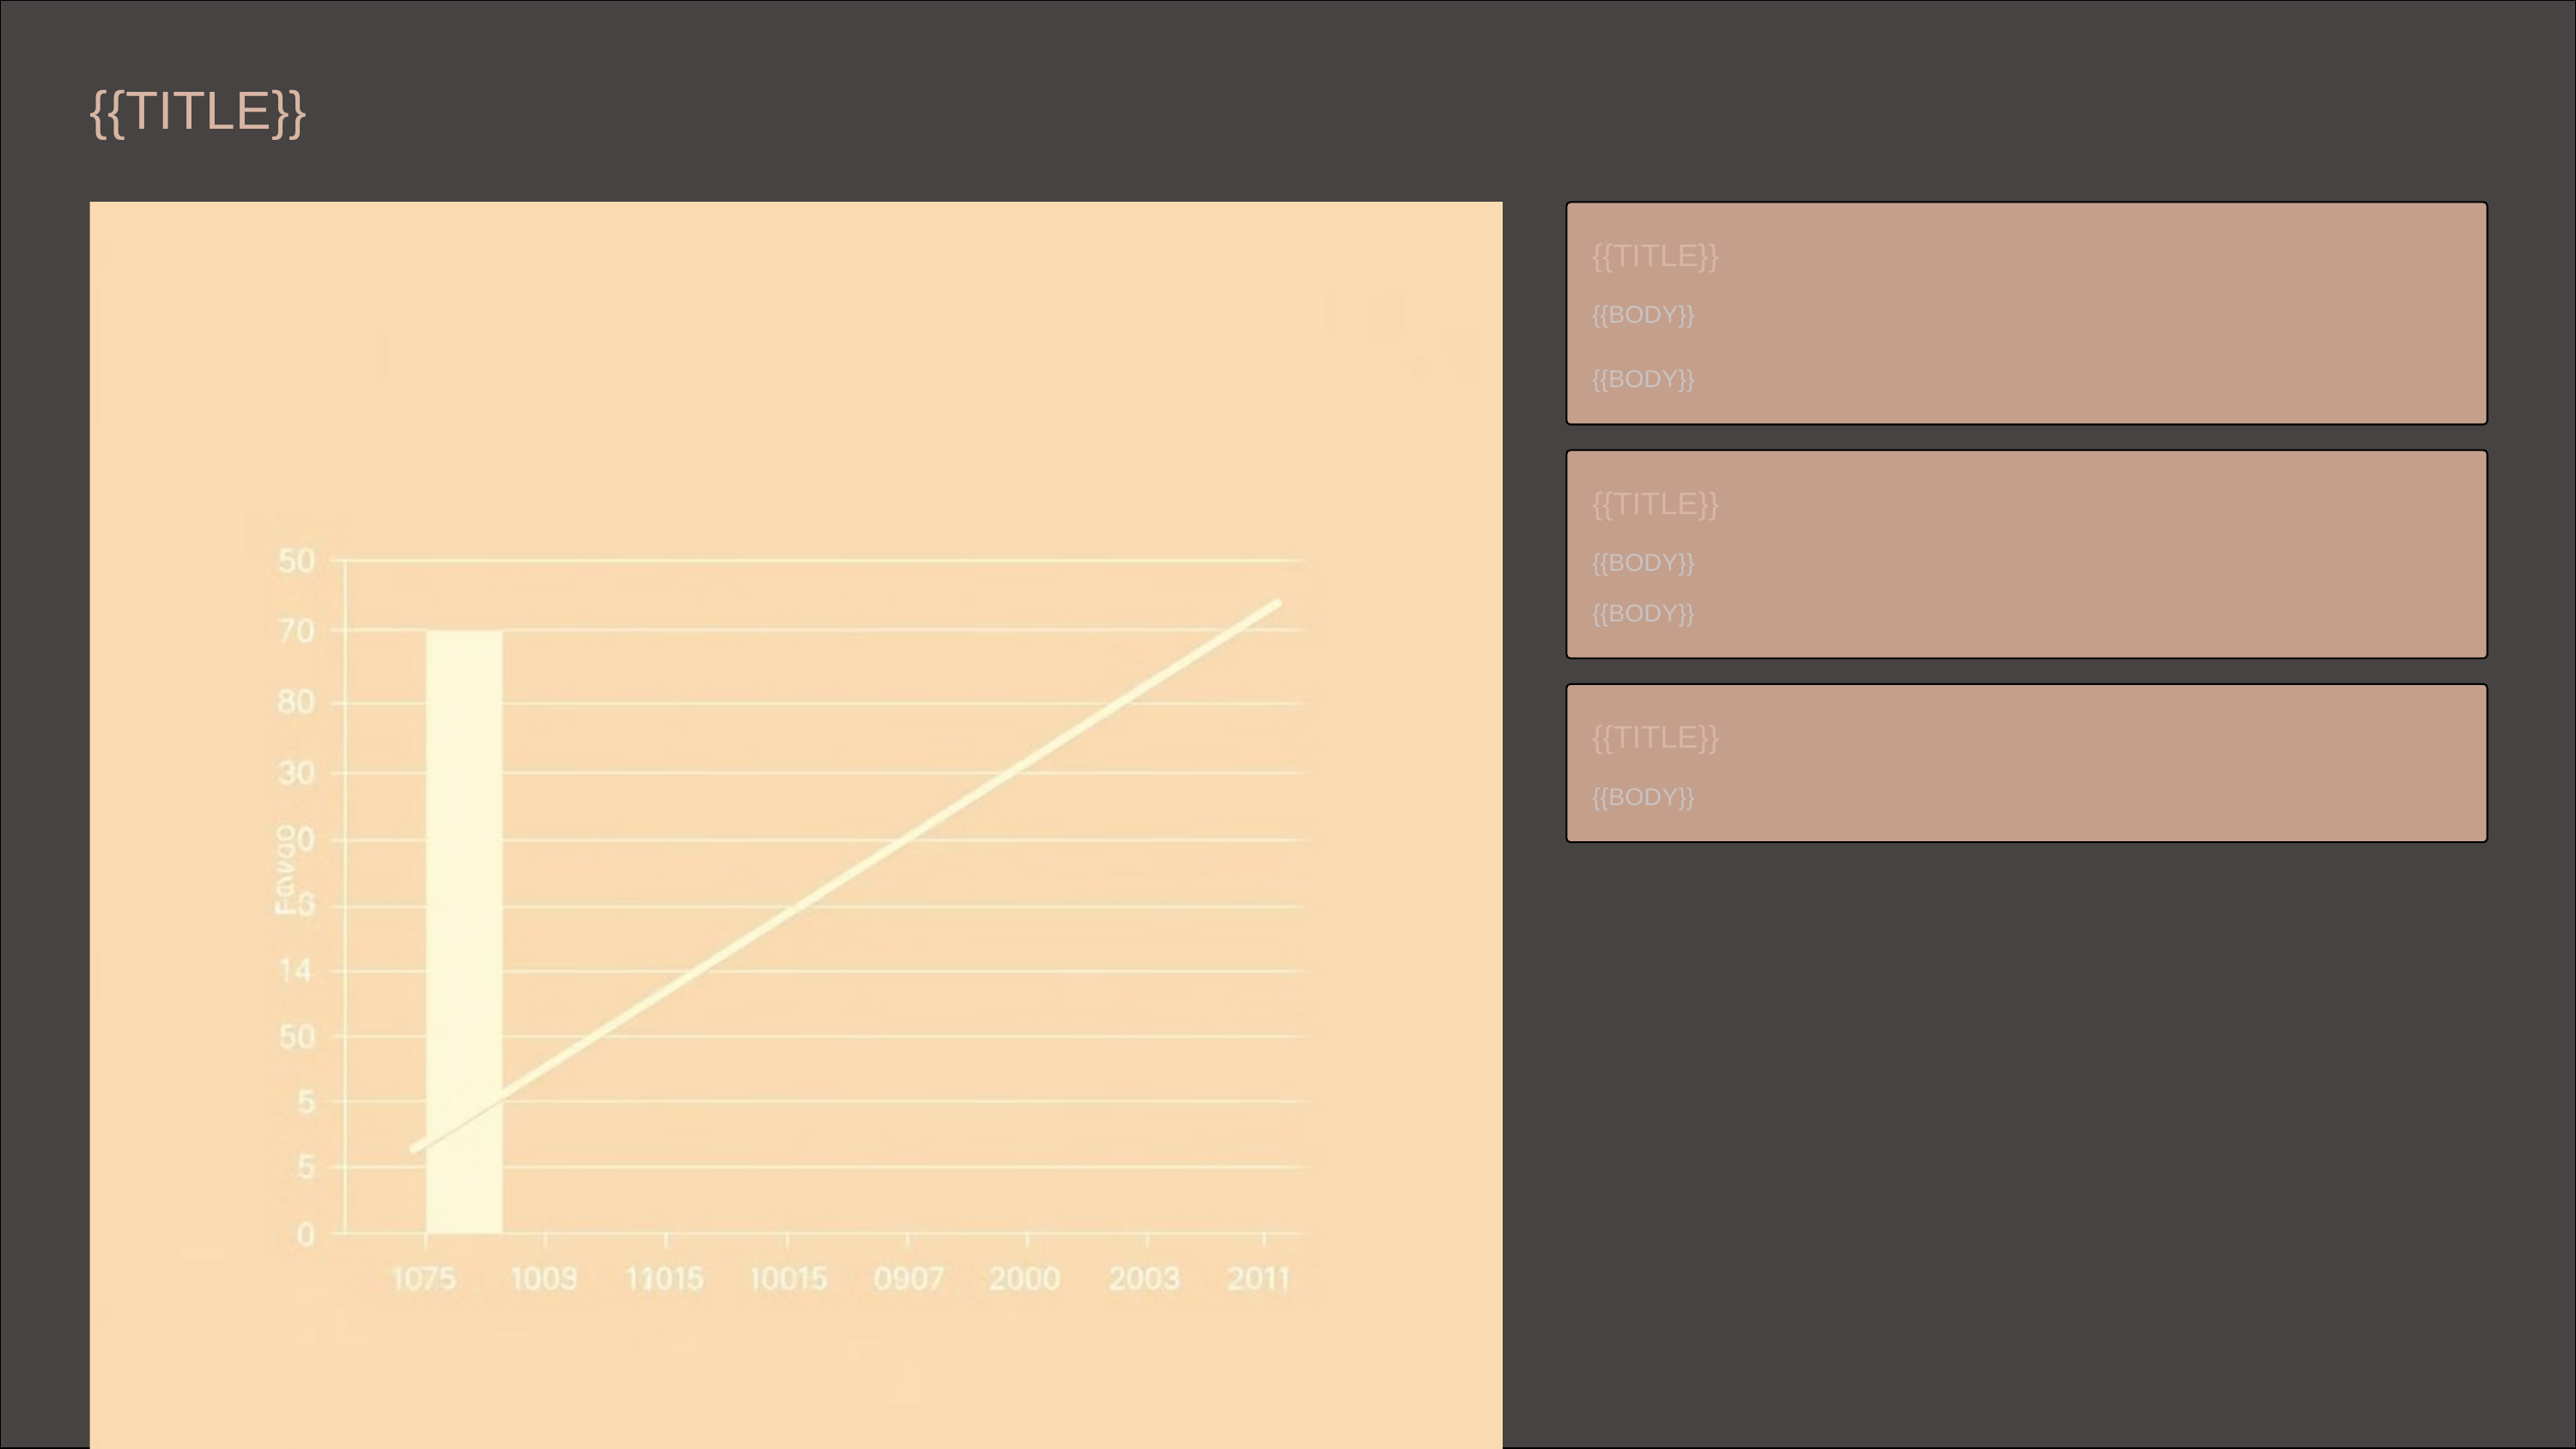

{{TITLE}}
{{TITLE}}

{{BODY}}
{{BODY}}
{{TITLE}}

{{BODY}}
{{BODY}}
{{TITLE}}

{{BODY}}
{{BODY}}